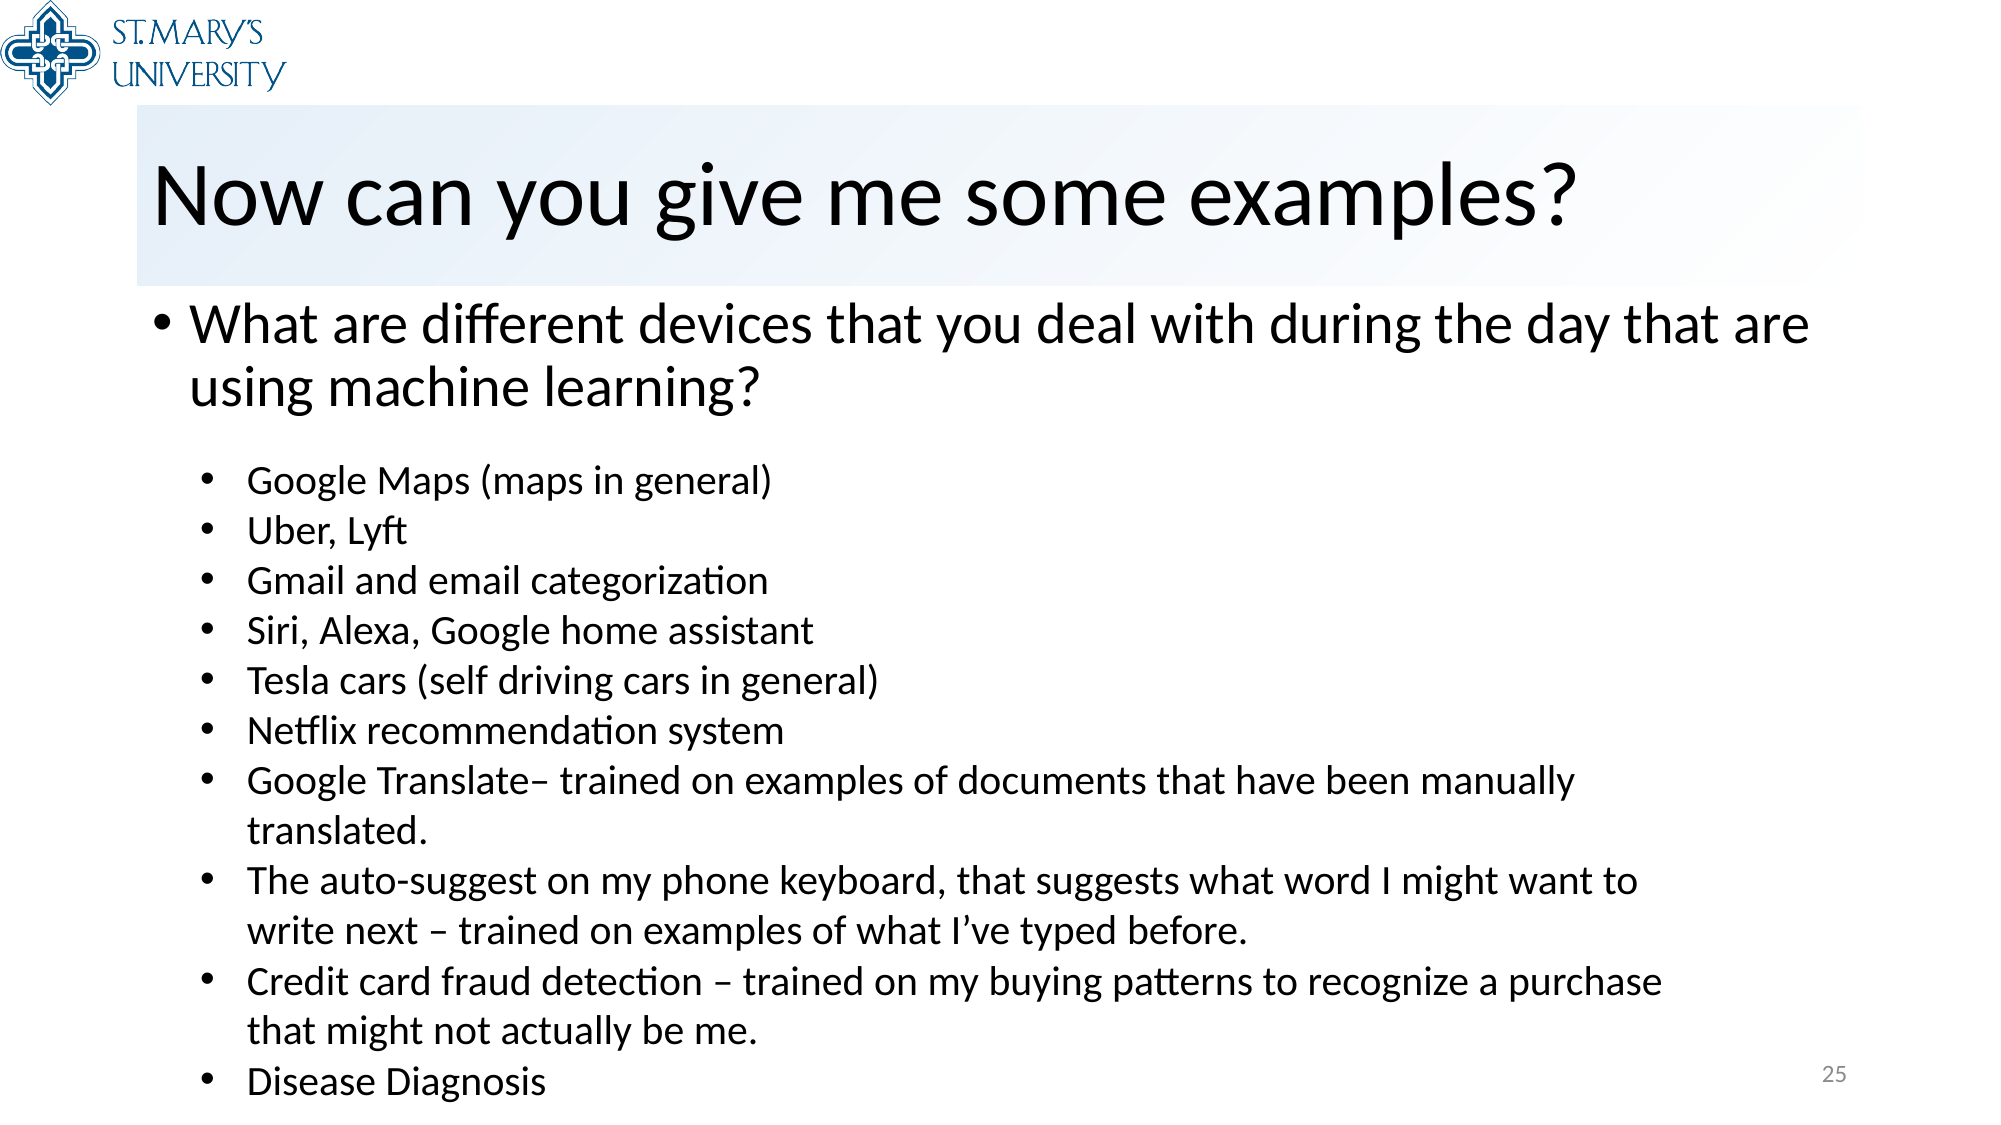

# Now can you give me some examples?
What are different devices that you deal with during the day that are using machine learning?

Google Maps (maps in general)
Uber, Lyft
Gmail and email categorization
Siri, Alexa, Google home assistant
Tesla cars (self driving cars in general)
Netflix recommendation system
Google Translate– trained on examples of documents that have been manually translated.
The auto-suggest on my phone keyboard, that suggests what word I might want to write next – trained on examples of what I’ve typed before.
Credit card fraud detection – trained on my buying patterns to recognize a purchase that might not actually be me.
Disease Diagnosis

25